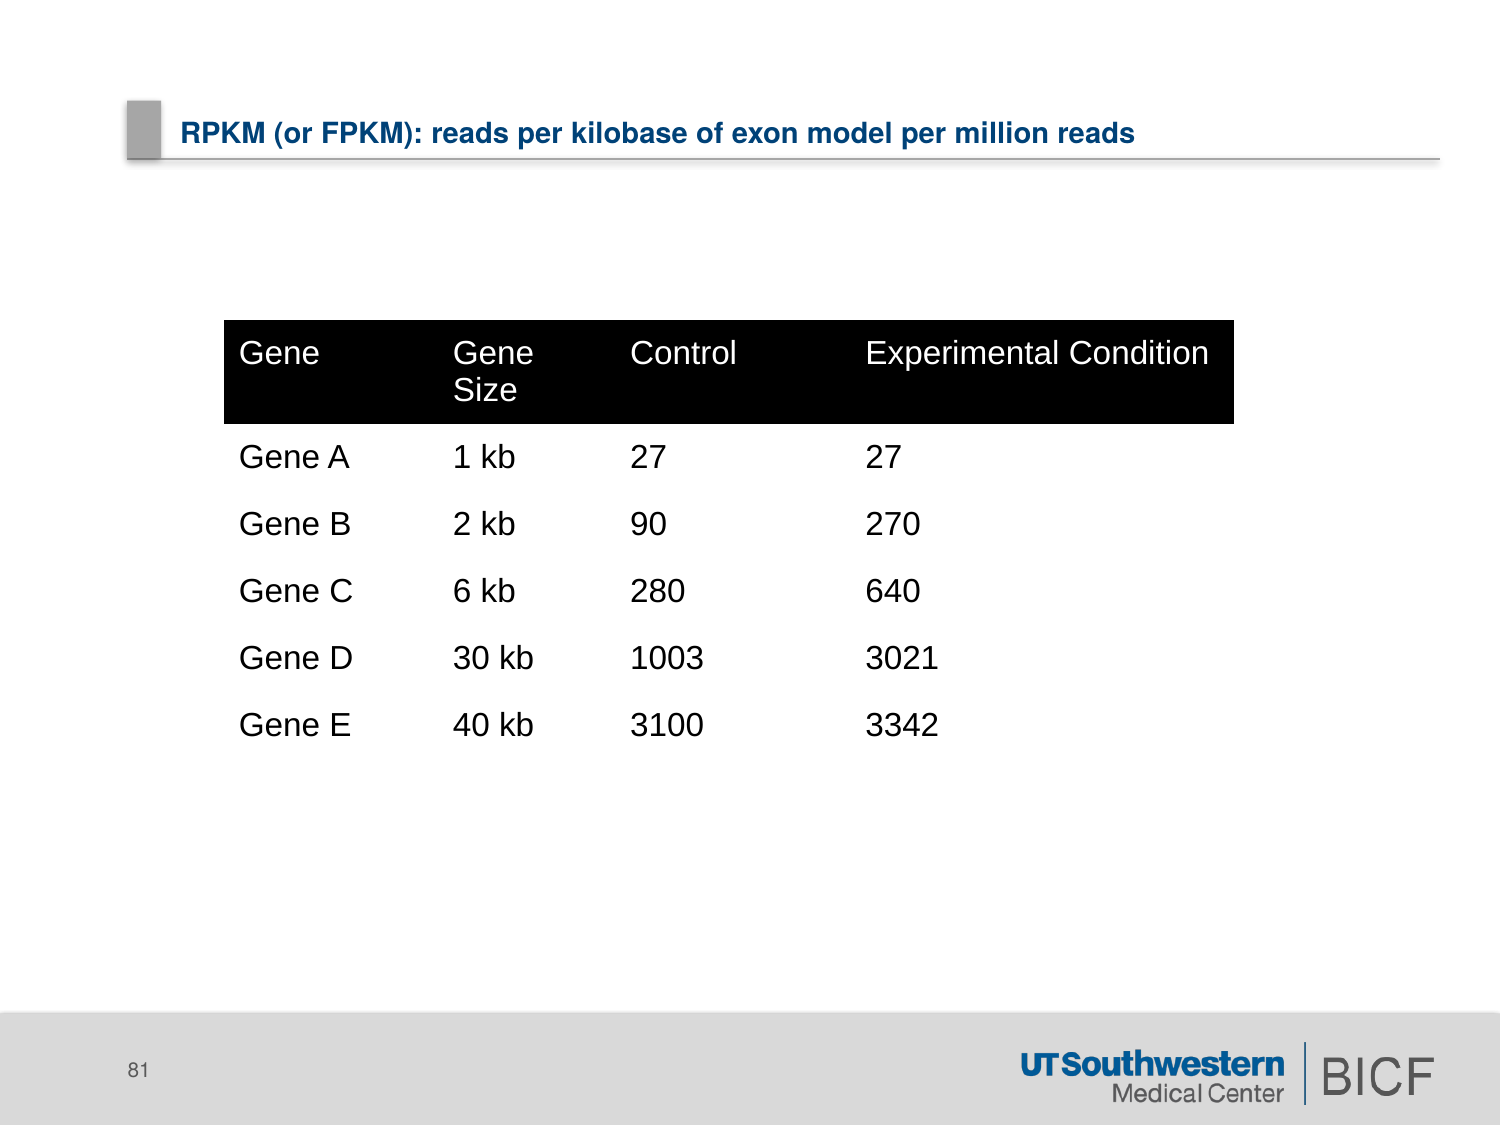

# RPKM (or FPKM): reads per kilobase of exon model per million reads
| Gene | Gene Size | Control | Experimental Condition |
| --- | --- | --- | --- |
| Gene A | 1 kb | 27 | 27 |
| Gene B | 2 kb | 90 | 270 |
| Gene C | 6 kb | 280 | 640 |
| Gene D | 30 kb | 1003 | 3021 |
| Gene E | 40 kb | 3100 | 3342 |
81